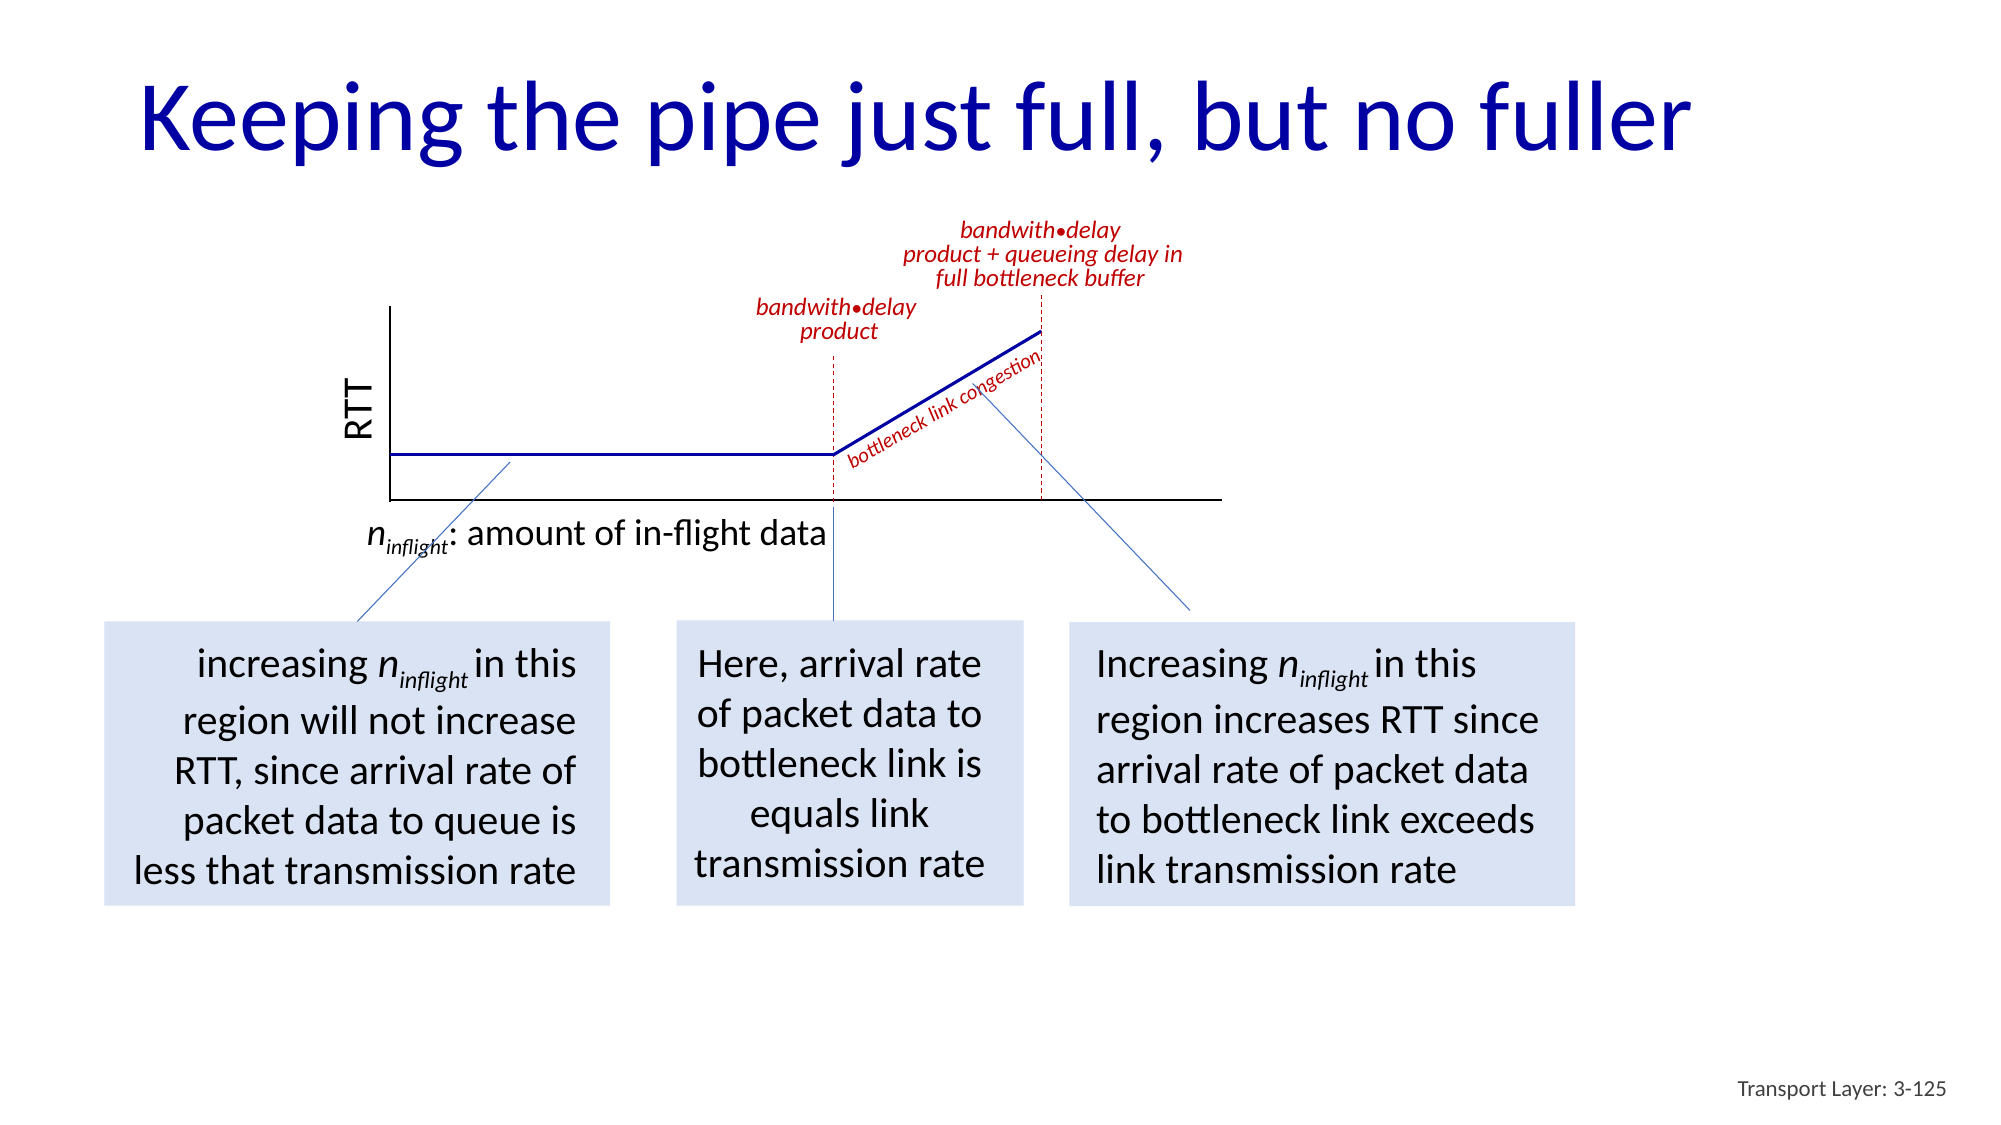

# Keeping the pipe just full, but no fuller
bandwith•delay
product + queueing delay in full bottleneck buffer
bandwith•delay
product
RTT

Increasing ninflight in this region increases RTT since arrival rate of packet data to bottleneck link exceeds link transmission rate
bottleneck link congestion

increasing ninflight in this region will not increase RTT, since arrival rate of packet data to queue is less that transmission rate
ninflight: amount of in-flight data

Here, arrival rate of packet data to bottleneck link is equals link transmission rate

Transport Layer: 3-125